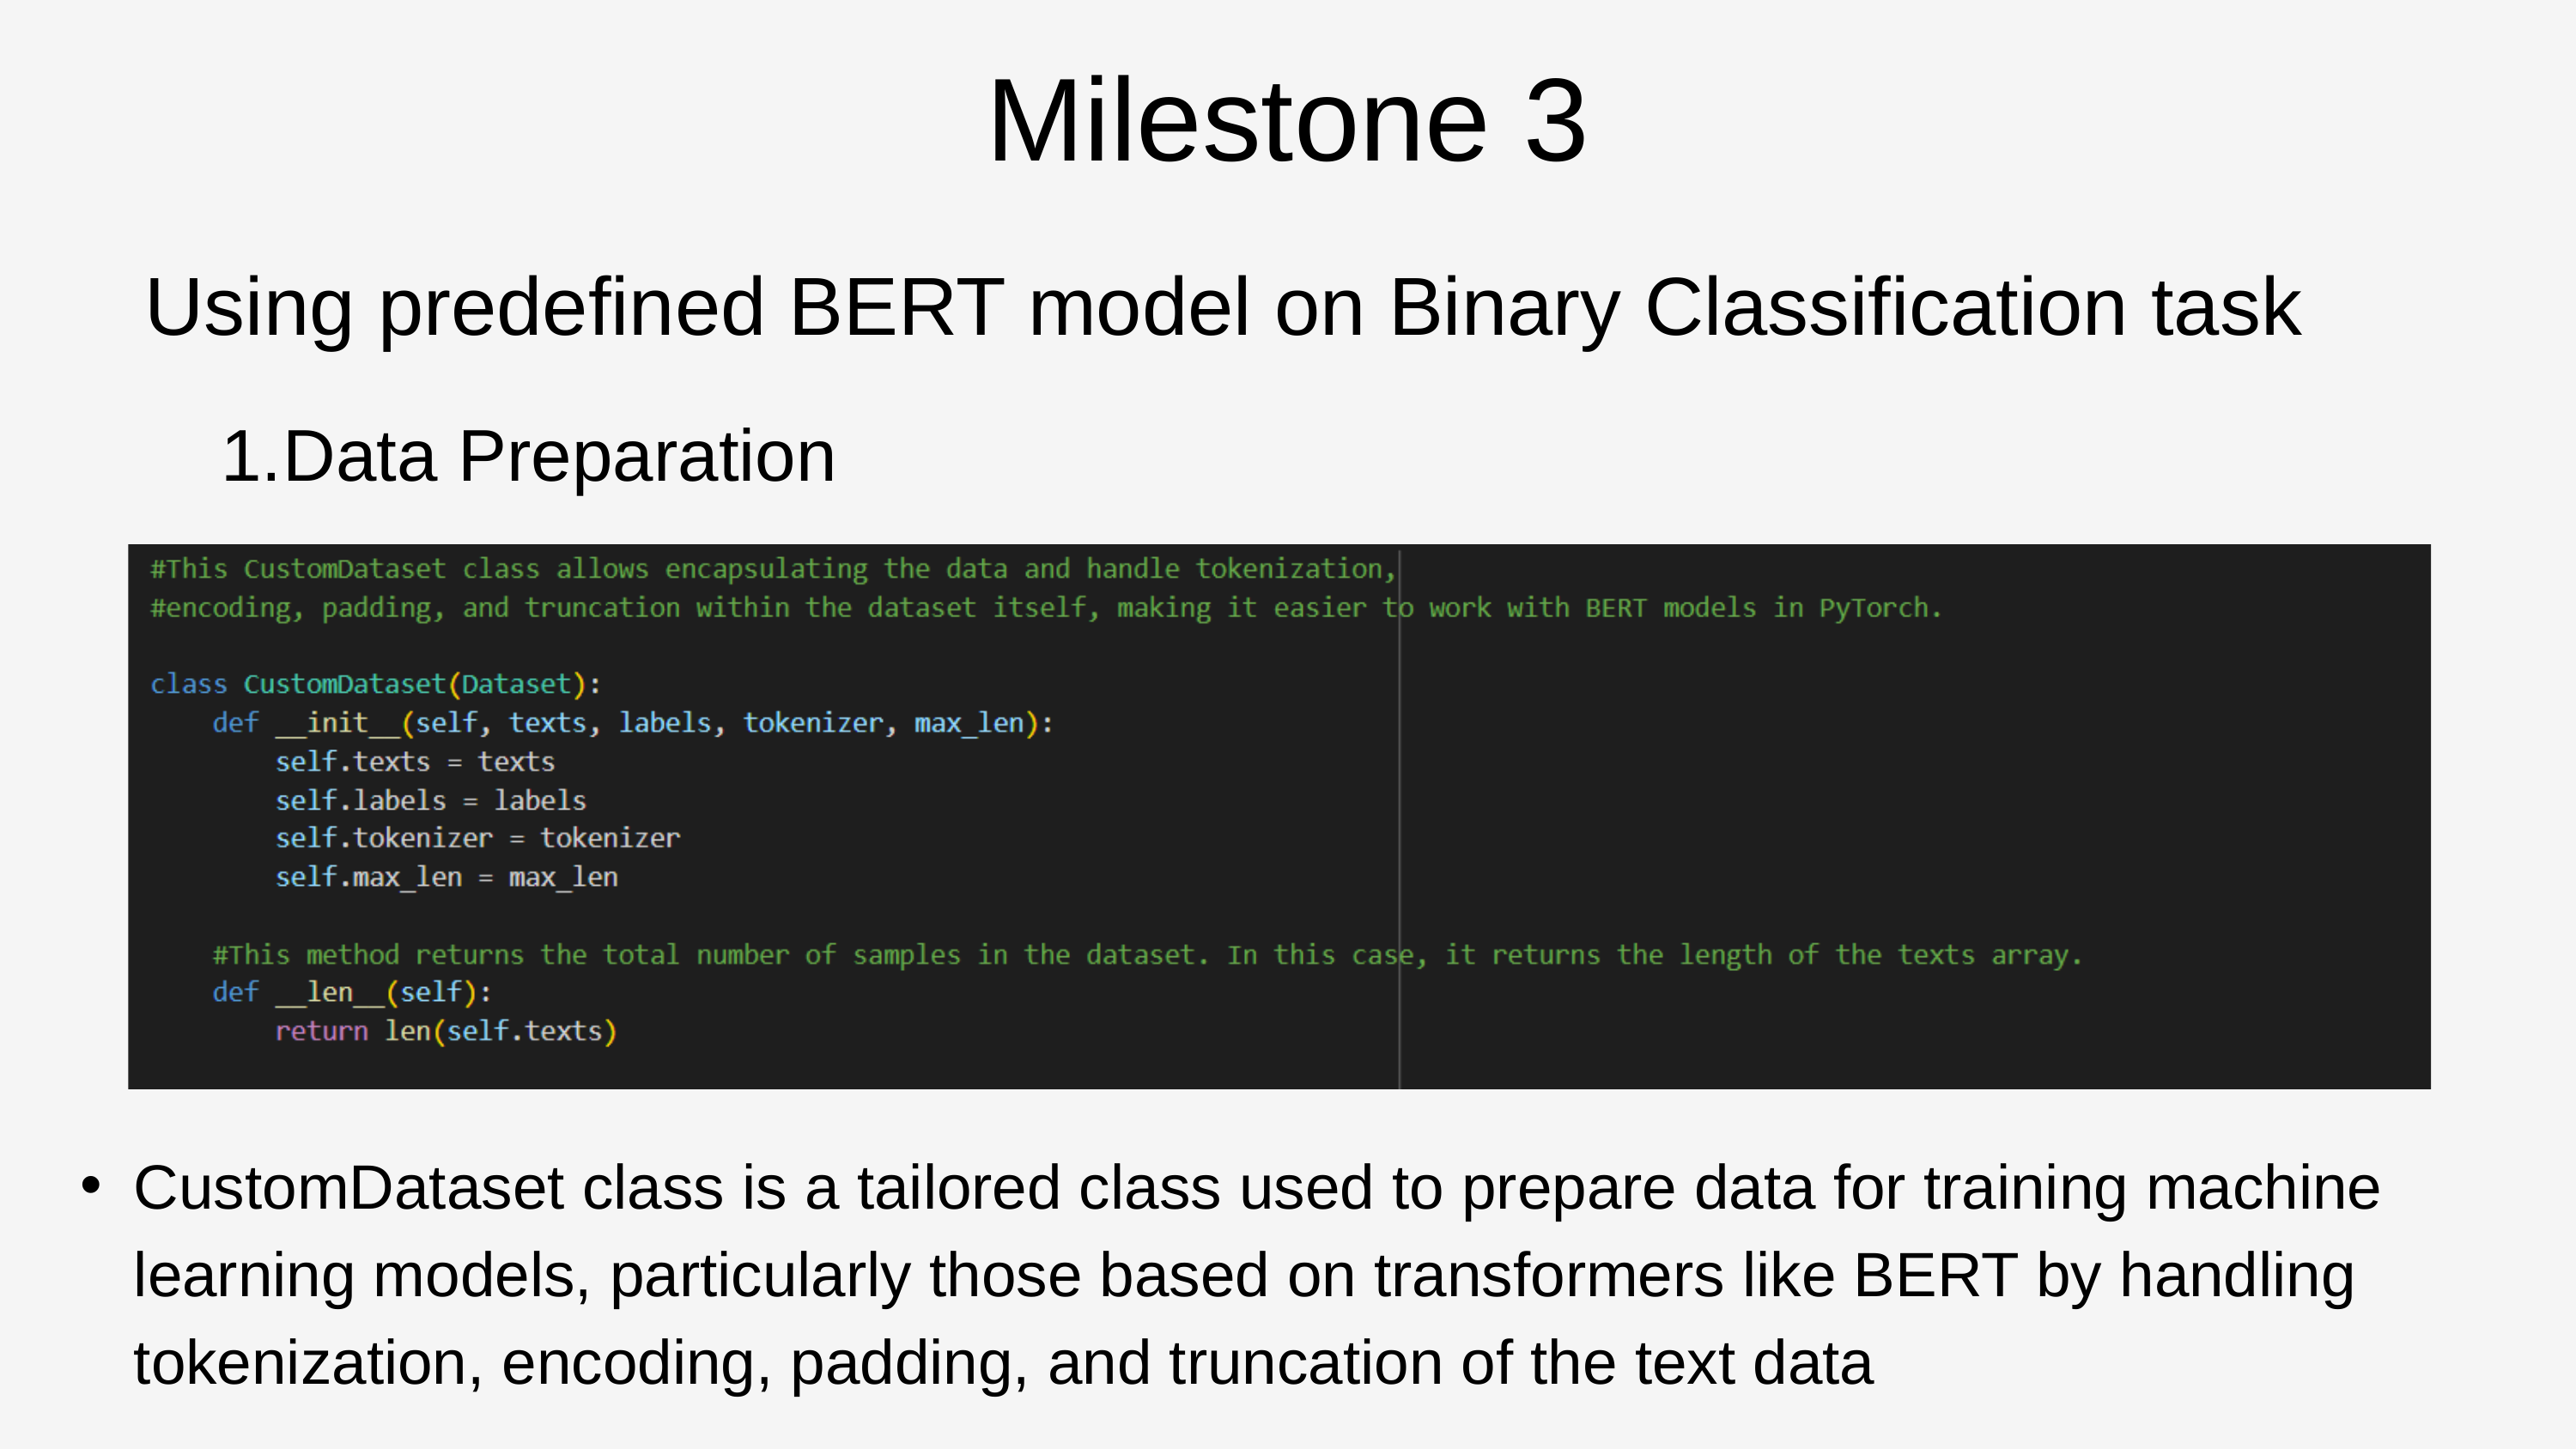

Milestone 3
Using predefined BERT model on Binary Classification task
Data Preparation

CustomDataset class is a tailored class used to prepare data for training machine learning models, particularly those based on transformers like BERT by handling tokenization, encoding, padding, and truncation of the text data